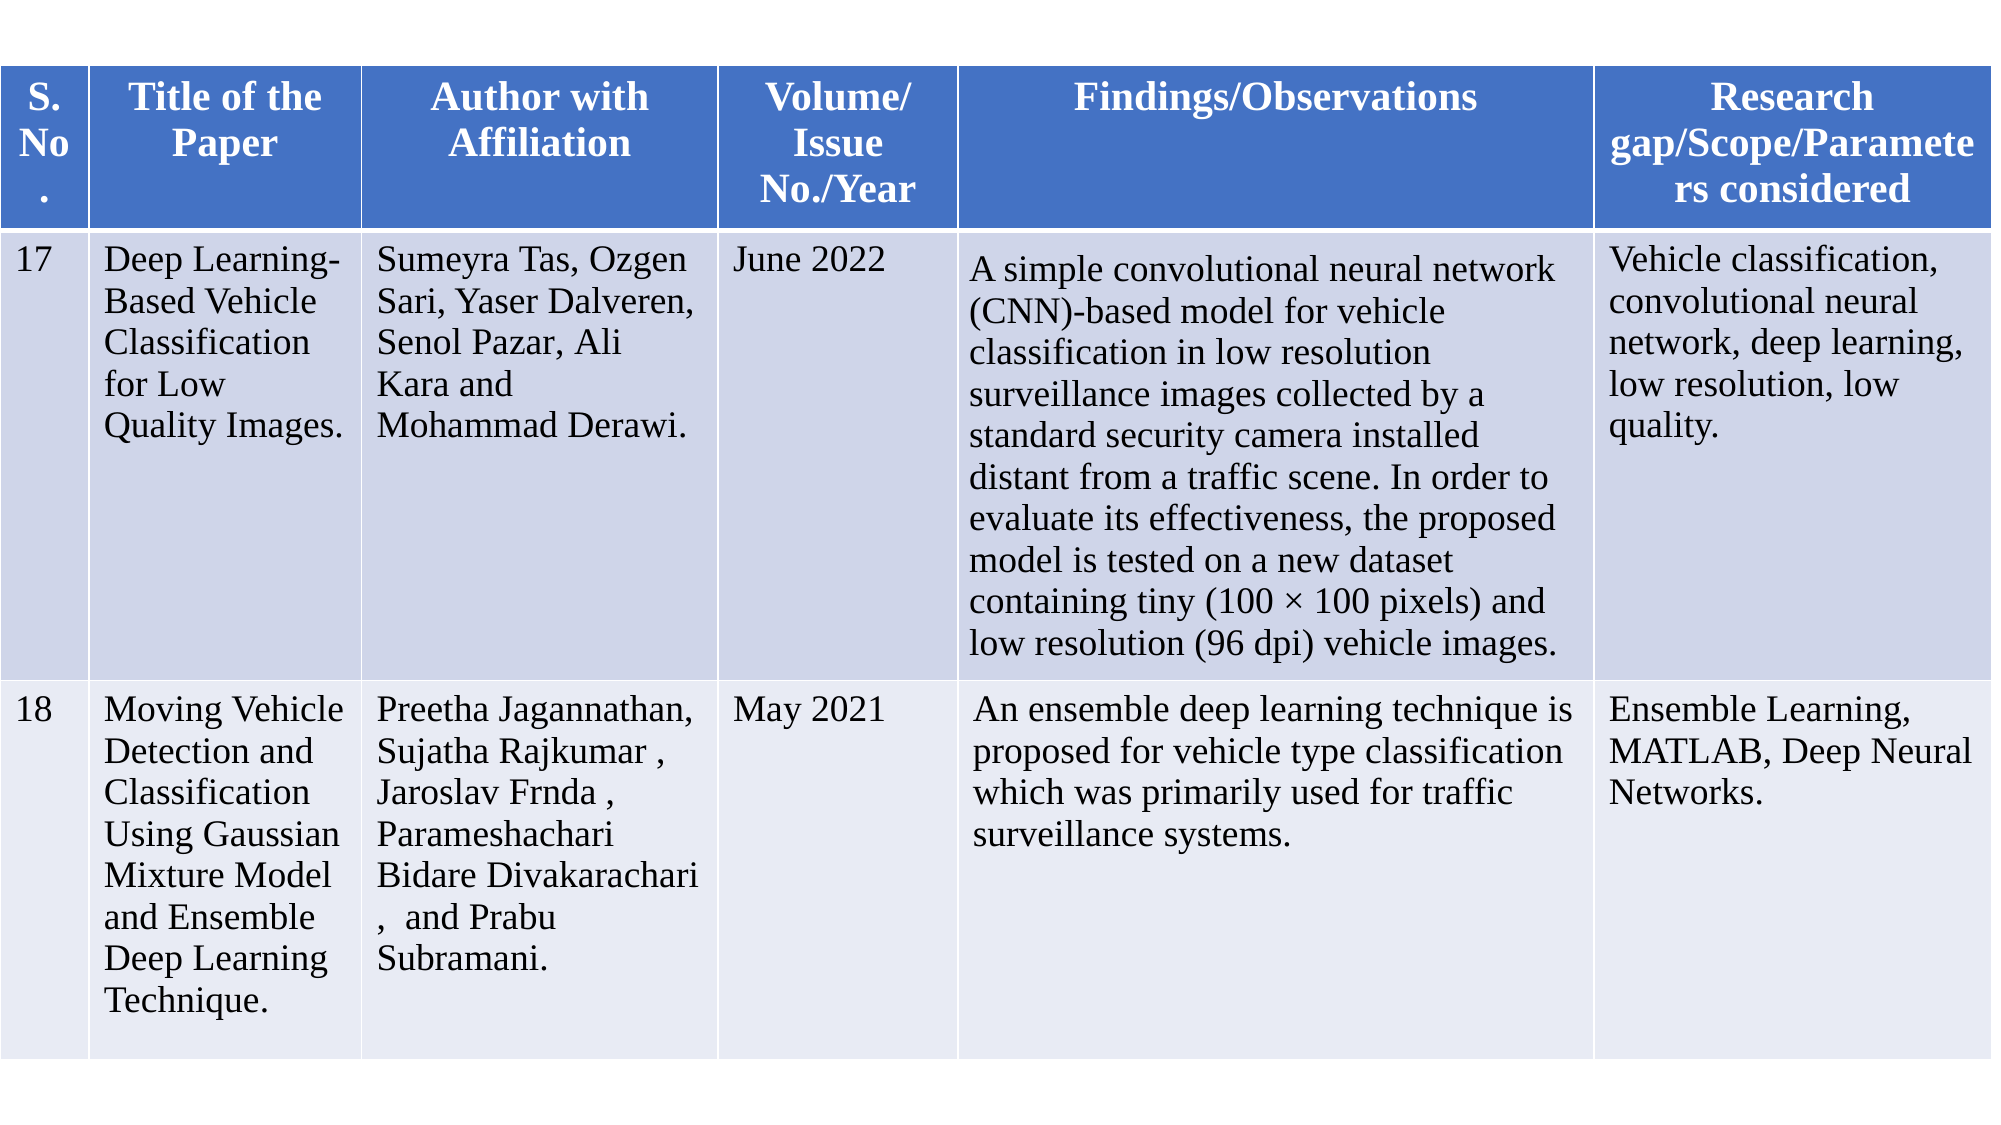

| S.No. | Title of the Paper | Author with Affiliation | Volume/Issue No./Year | Findings/Observations | Research gap/Scope/Parameters considered |
| --- | --- | --- | --- | --- | --- |
| 17 | Deep Learning-Based Vehicle Classification for Low Quality Images. | Sumeyra Tas, Ozgen Sari, Yaser Dalveren, Senol Pazar, Ali Kara and Mohammad Derawi. | June 2022 | A simple convolutional neural network (CNN)-based model for vehicle classification in low resolution surveillance images collected by a standard security camera installed distant from a traffic scene. In order to evaluate its effectiveness, the proposed model is tested on a new dataset containing tiny (100 × 100 pixels) and low resolution (96 dpi) vehicle images. | Vehicle classification, convolutional neural network, deep learning, low resolution, low quality. |
| 18 | Moving Vehicle Detection and Classification Using Gaussian Mixture Model and Ensemble Deep Learning Technique. | Preetha Jagannathan, Sujatha Rajkumar , Jaroslav Frnda , Parameshachari Bidare Divakarachari , and Prabu Subramani. | May 2021 | An ensemble deep learning technique is proposed for vehicle type classification which was primarily used for traffic surveillance systems. | Ensemble Learning, MATLAB, Deep Neural Networks. |